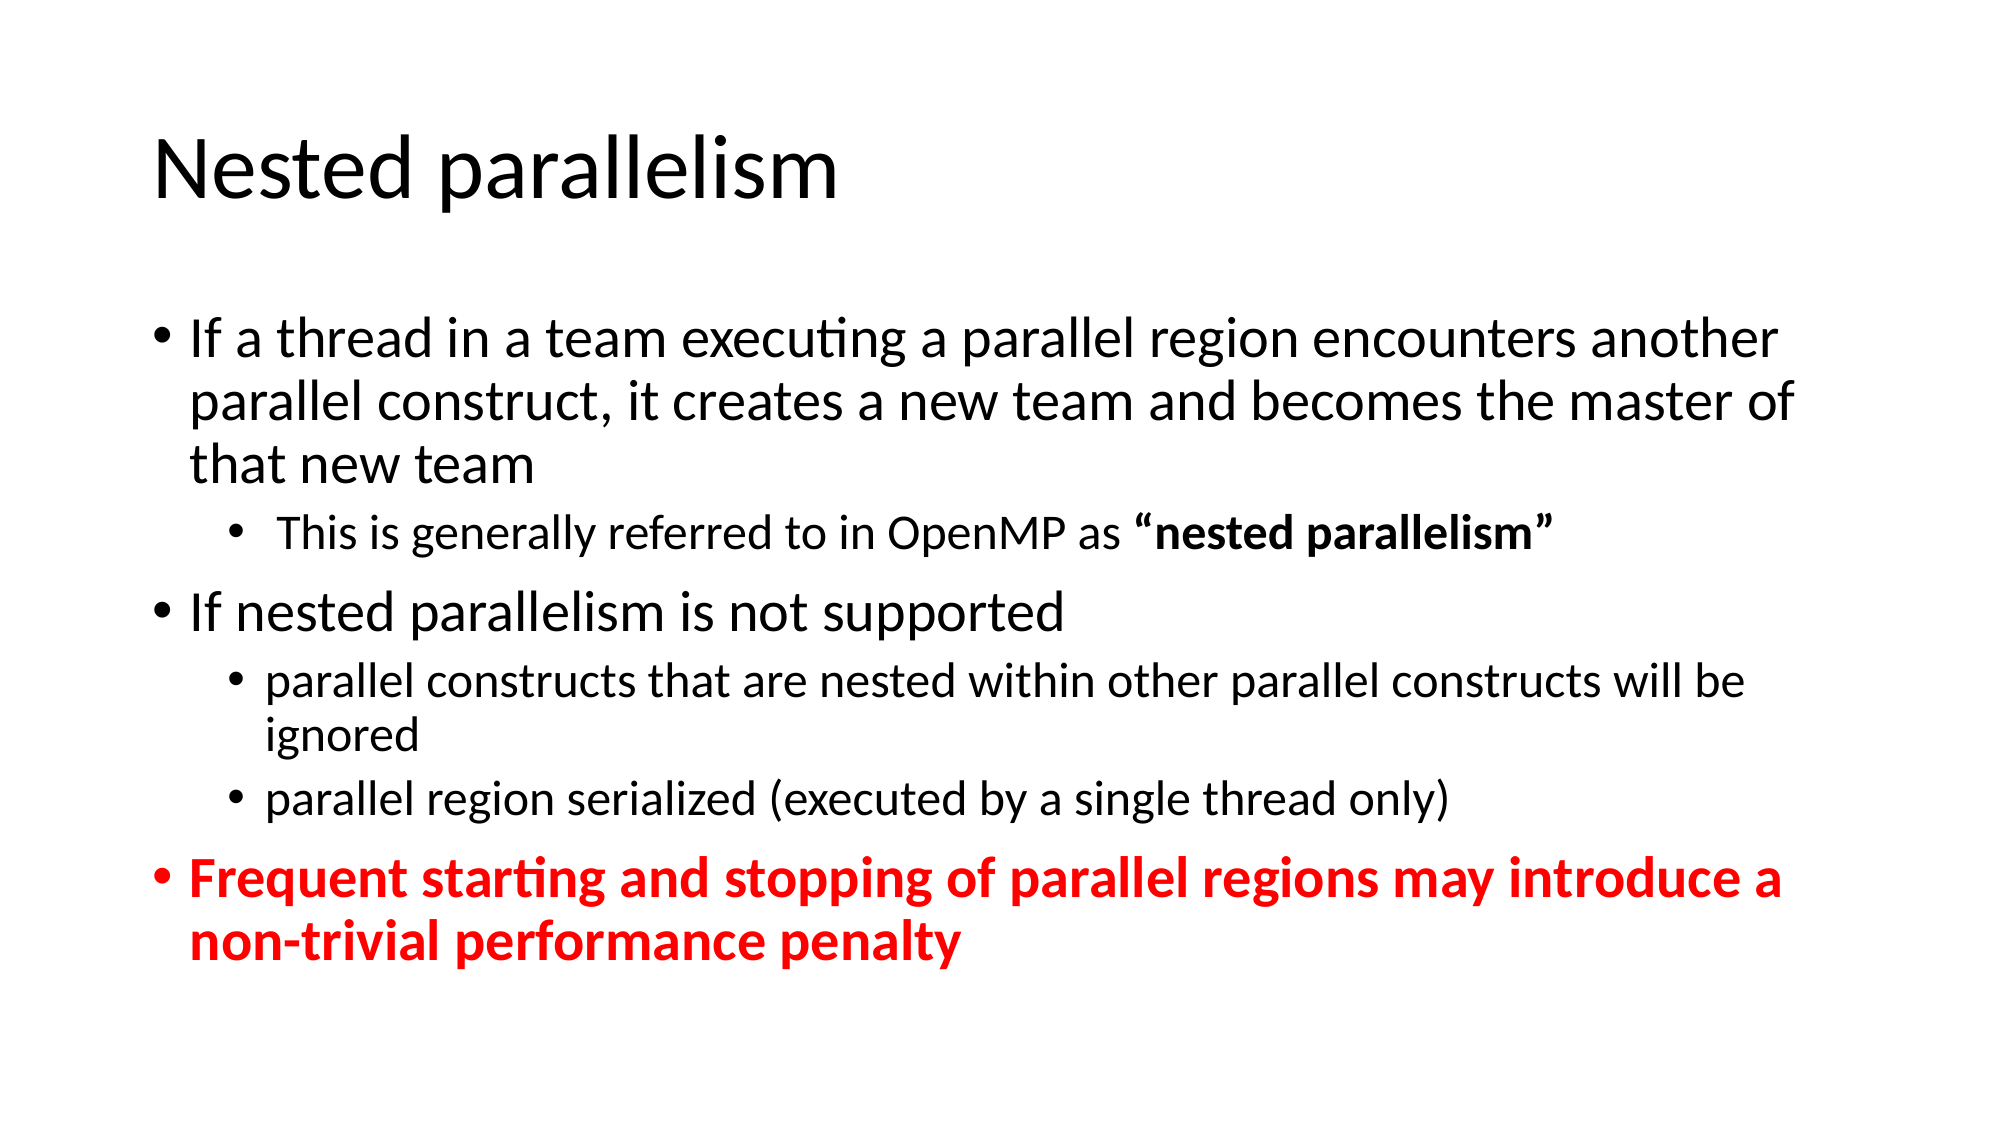

# Nested parallelism
If a thread in a team executing a parallel region encounters another parallel construct, it creates a new team and becomes the master of that new team
 This is generally referred to in OpenMP as “nested parallelism”
If nested parallelism is not supported
parallel constructs that are nested within other parallel constructs will be ignored
parallel region serialized (executed by a single thread only)
Frequent starting and stopping of parallel regions may introduce a non-trivial performance penalty